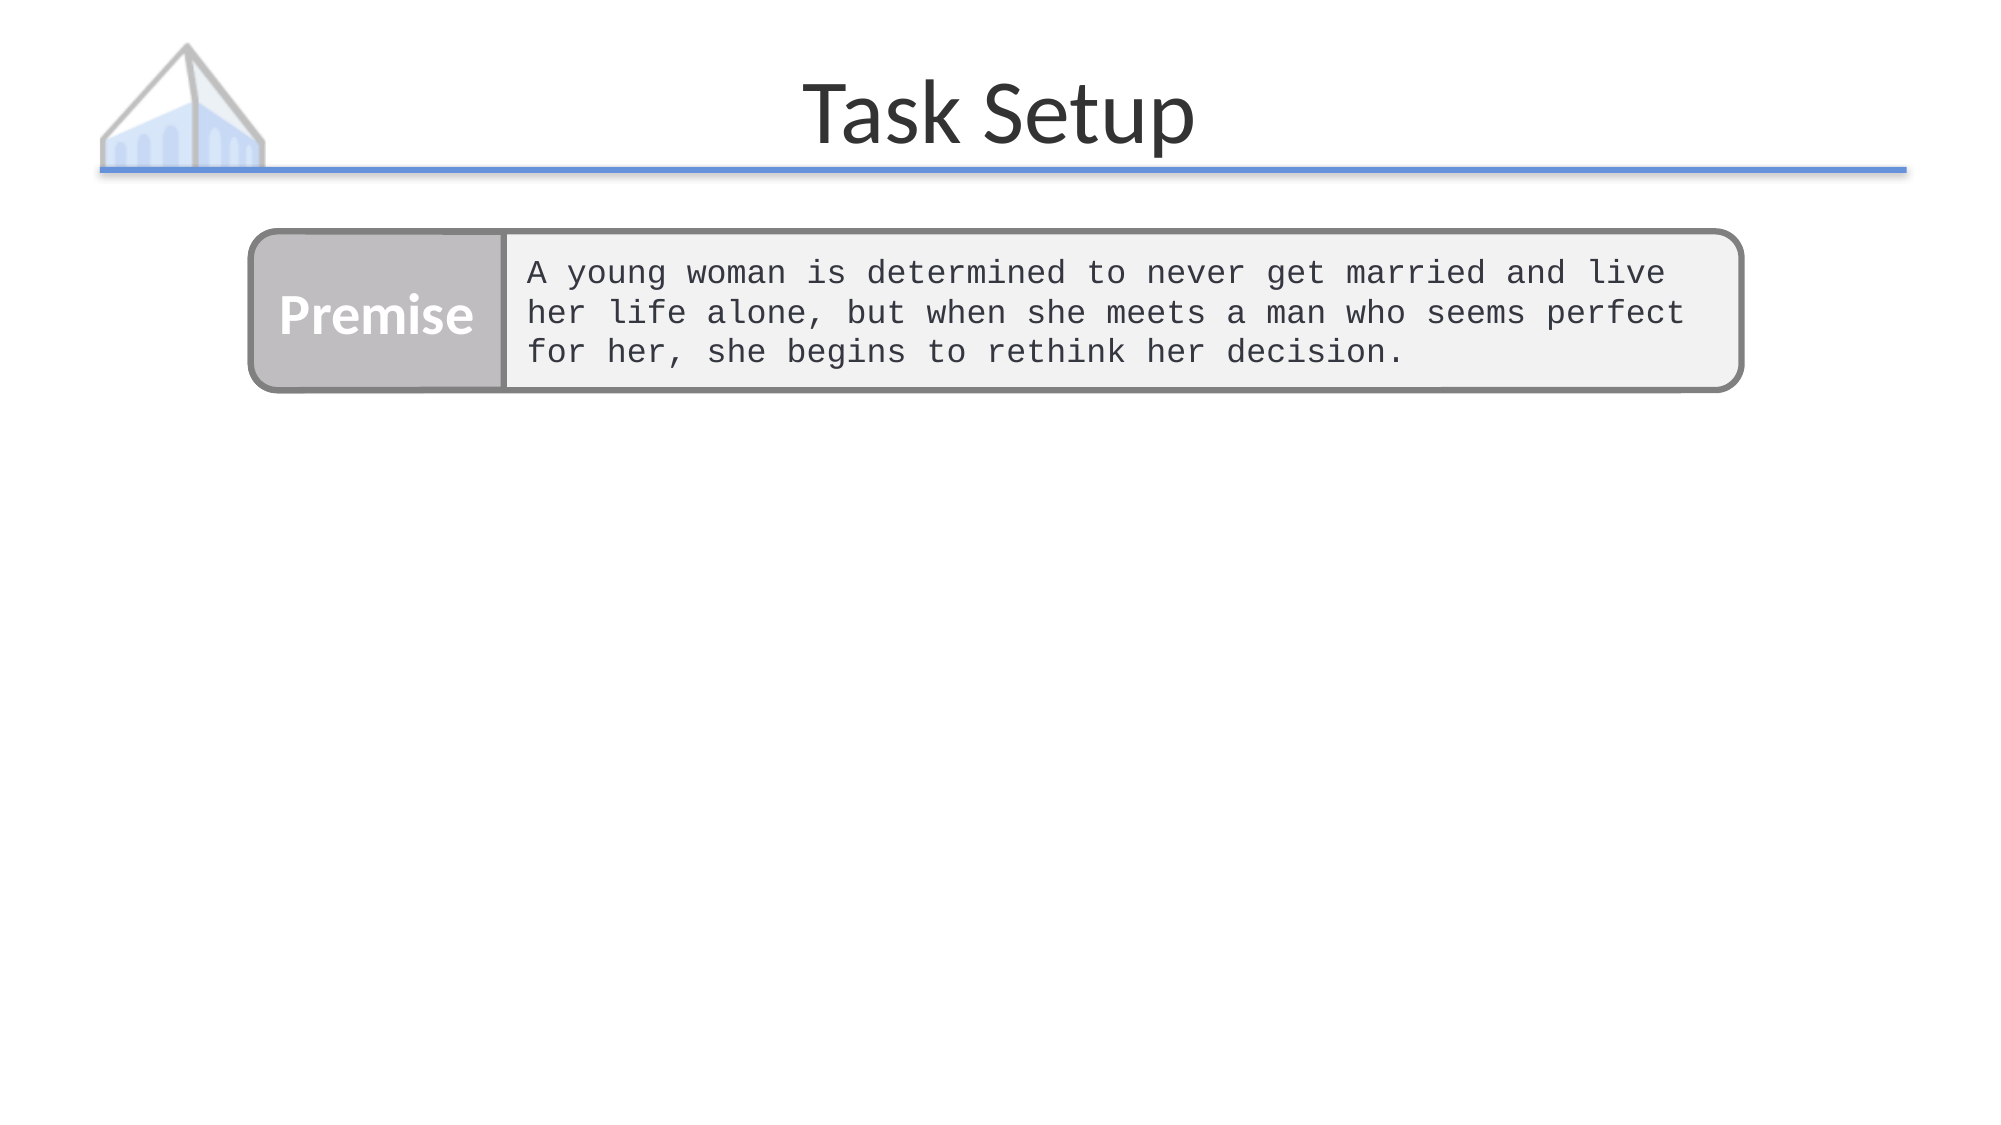

# Task Setup
Premise

A young woman is determined to never get married and live her life alone, but when she meets a man who seems perfect for her, she begins to rethink her decision.